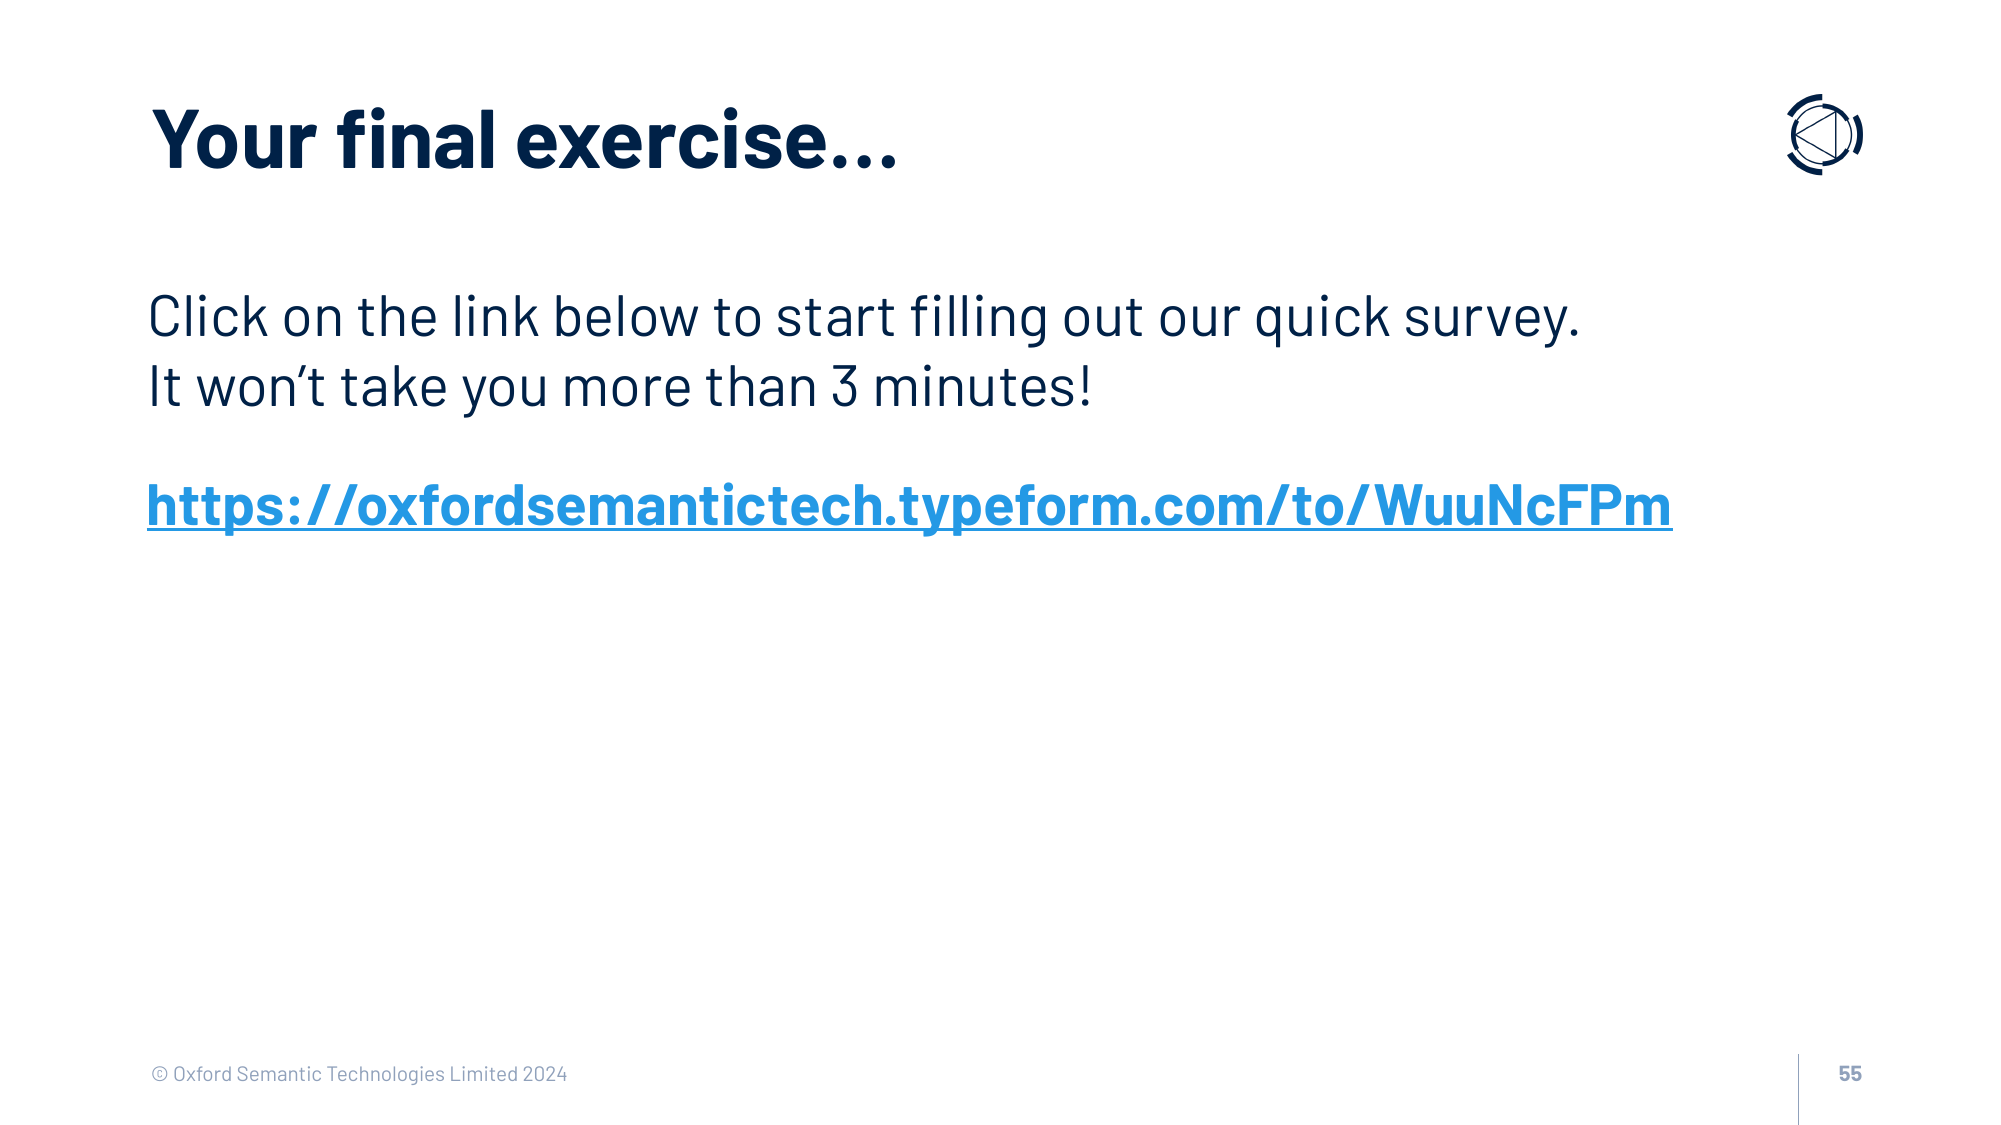

Your final exercise…
Click on the link below to start filling out our quick survey.
It won’t take you more than 3 minutes!
https://oxfordsemantictech.typeform.com/to/WuuNcFPm
© Oxford Semantic Technologies Limited 2024
55